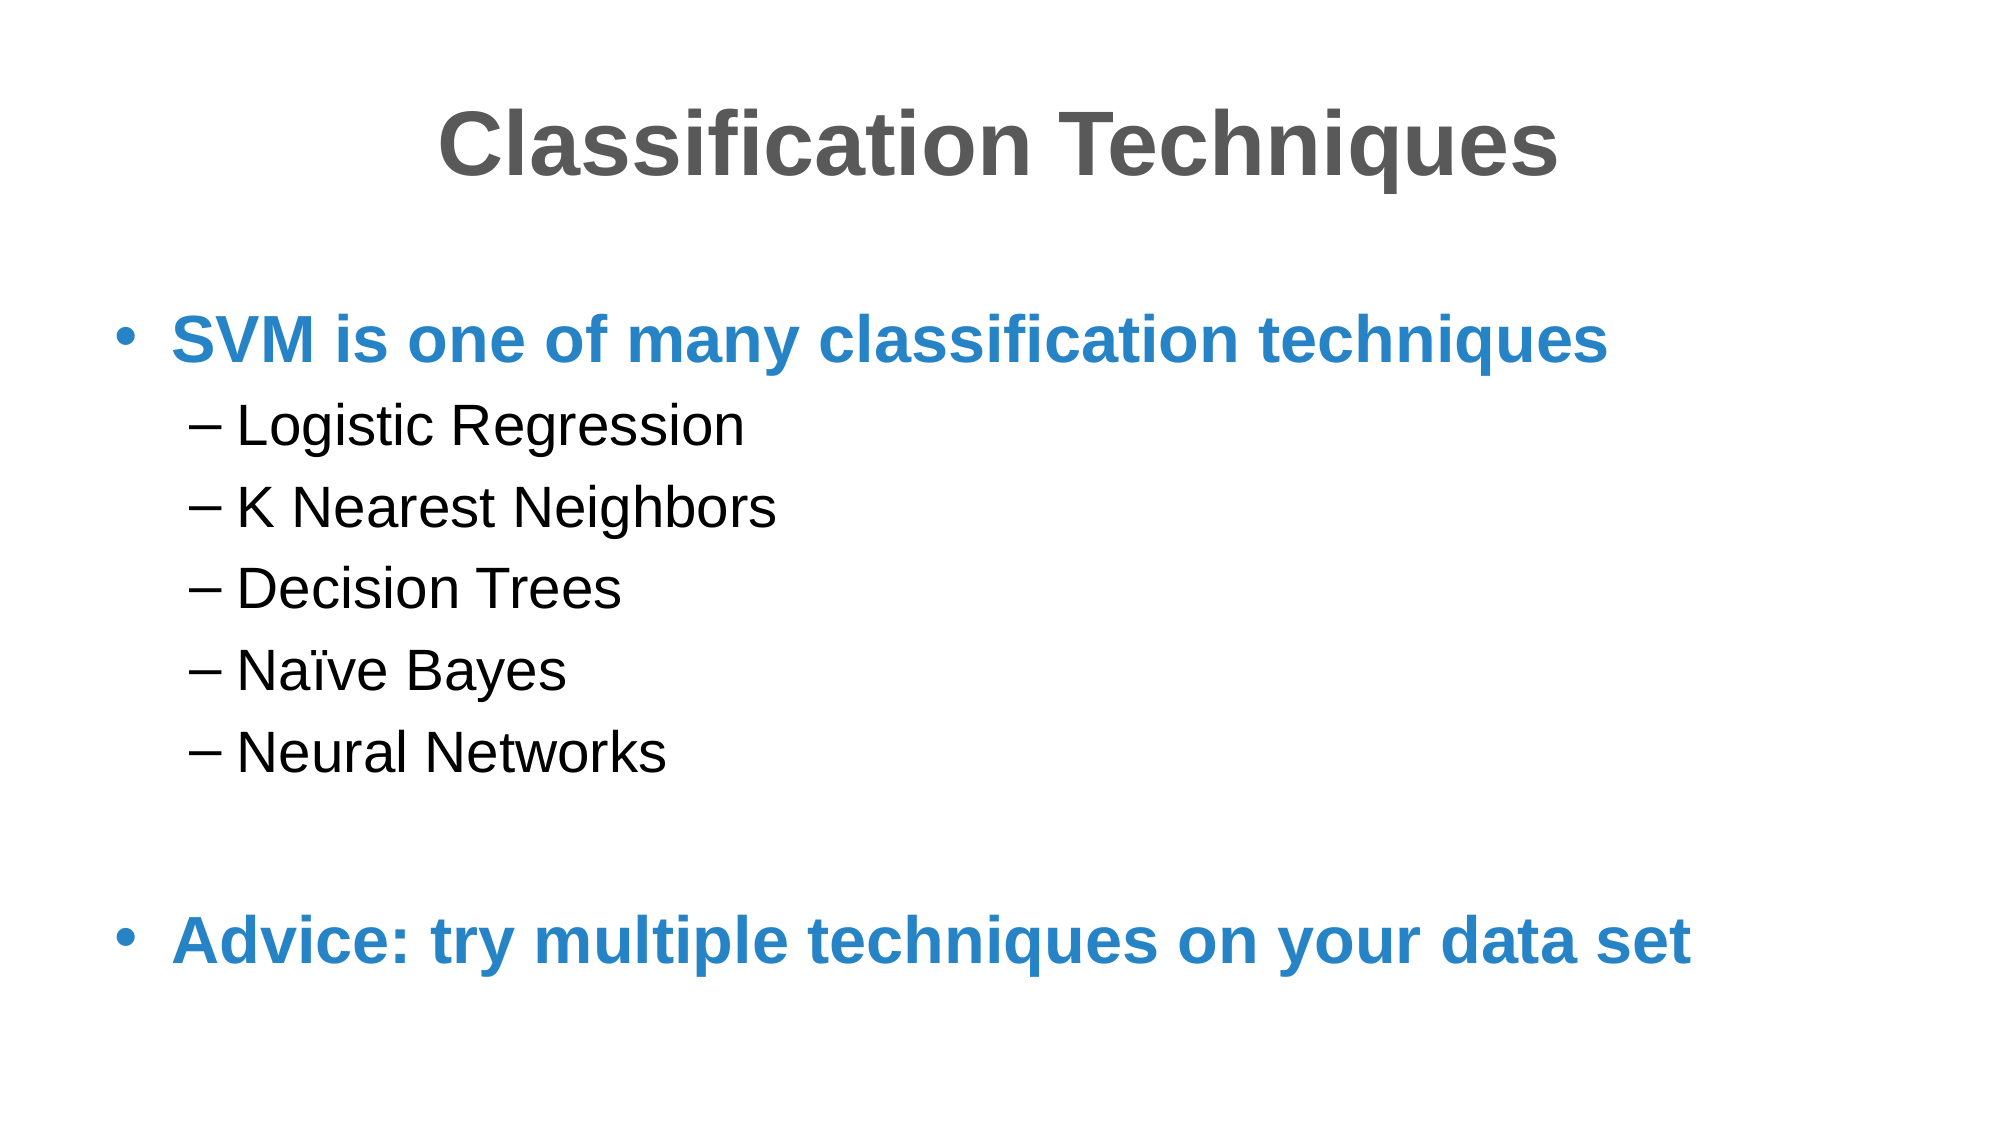

# Classification Techniques
SVM is one of many classification techniques
Logistic Regression
K Nearest Neighbors
Decision Trees
Naïve Bayes
Neural Networks

Advice: try multiple techniques on your data set